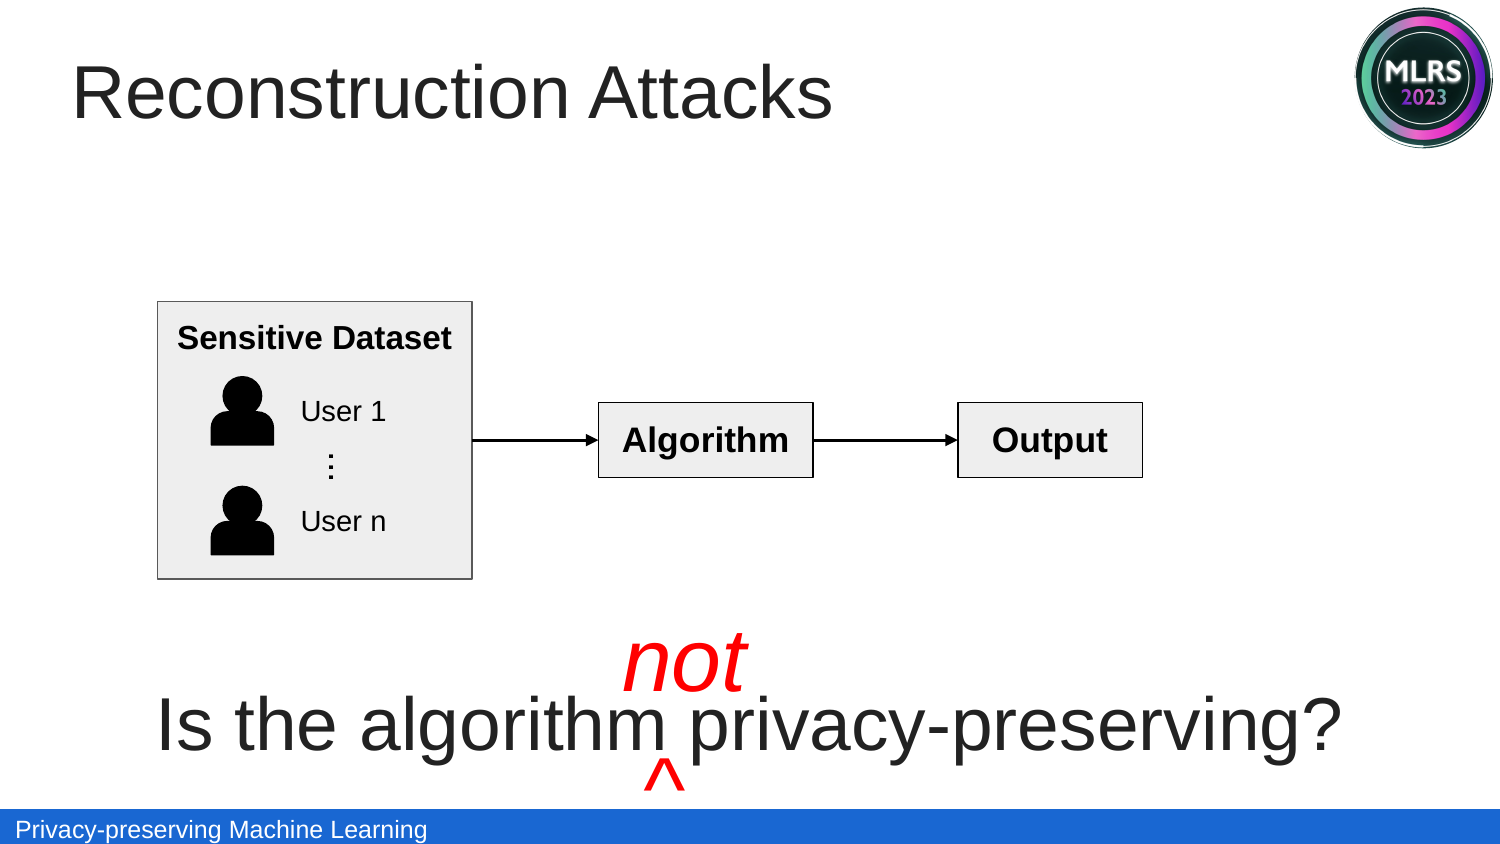

Reconstruction Attacks
Sensitive Dataset
User 1

...
User n

Algorithm
Output
not
^
Is the algorithm privacy-preserving?